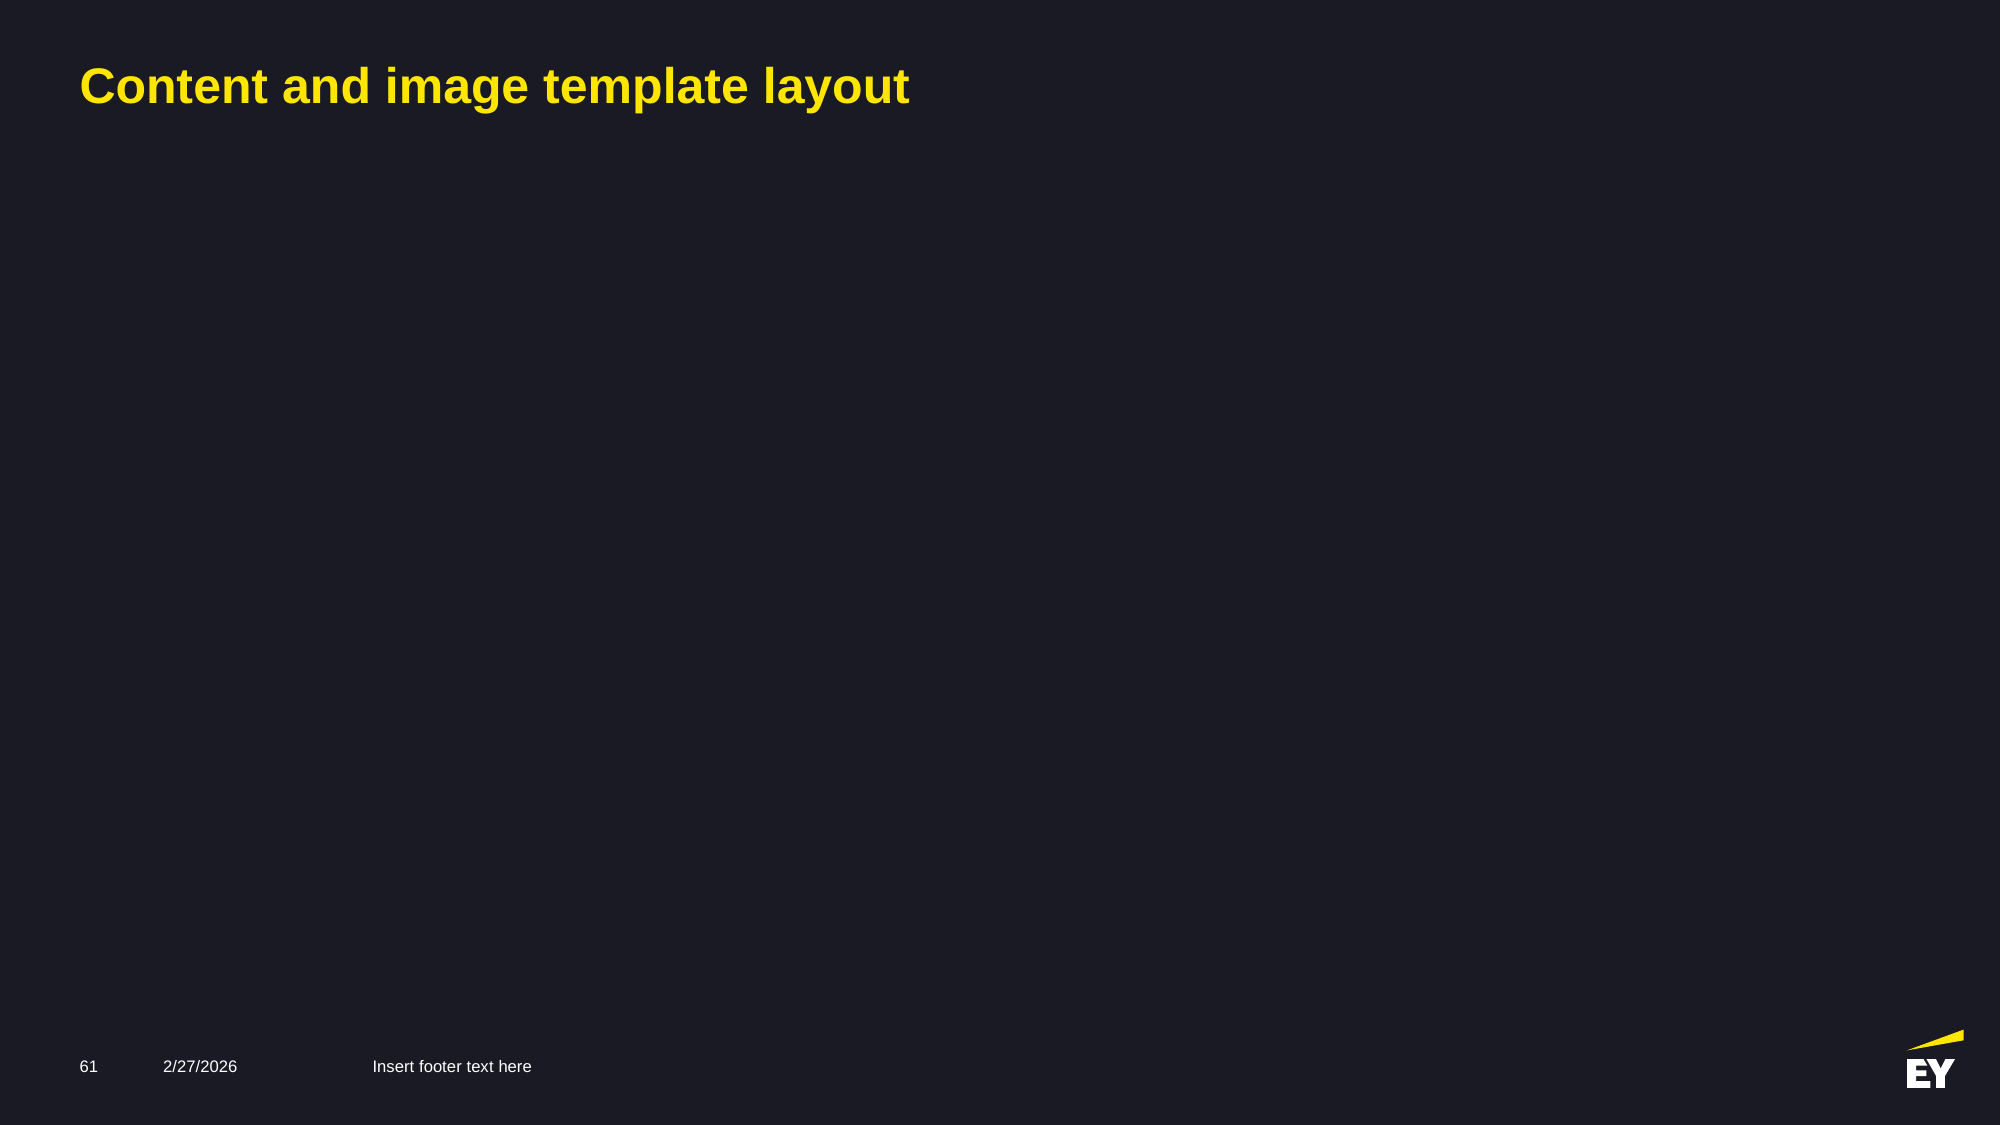

# Content and image template layout

61
2/27/2026
Insert footer text here